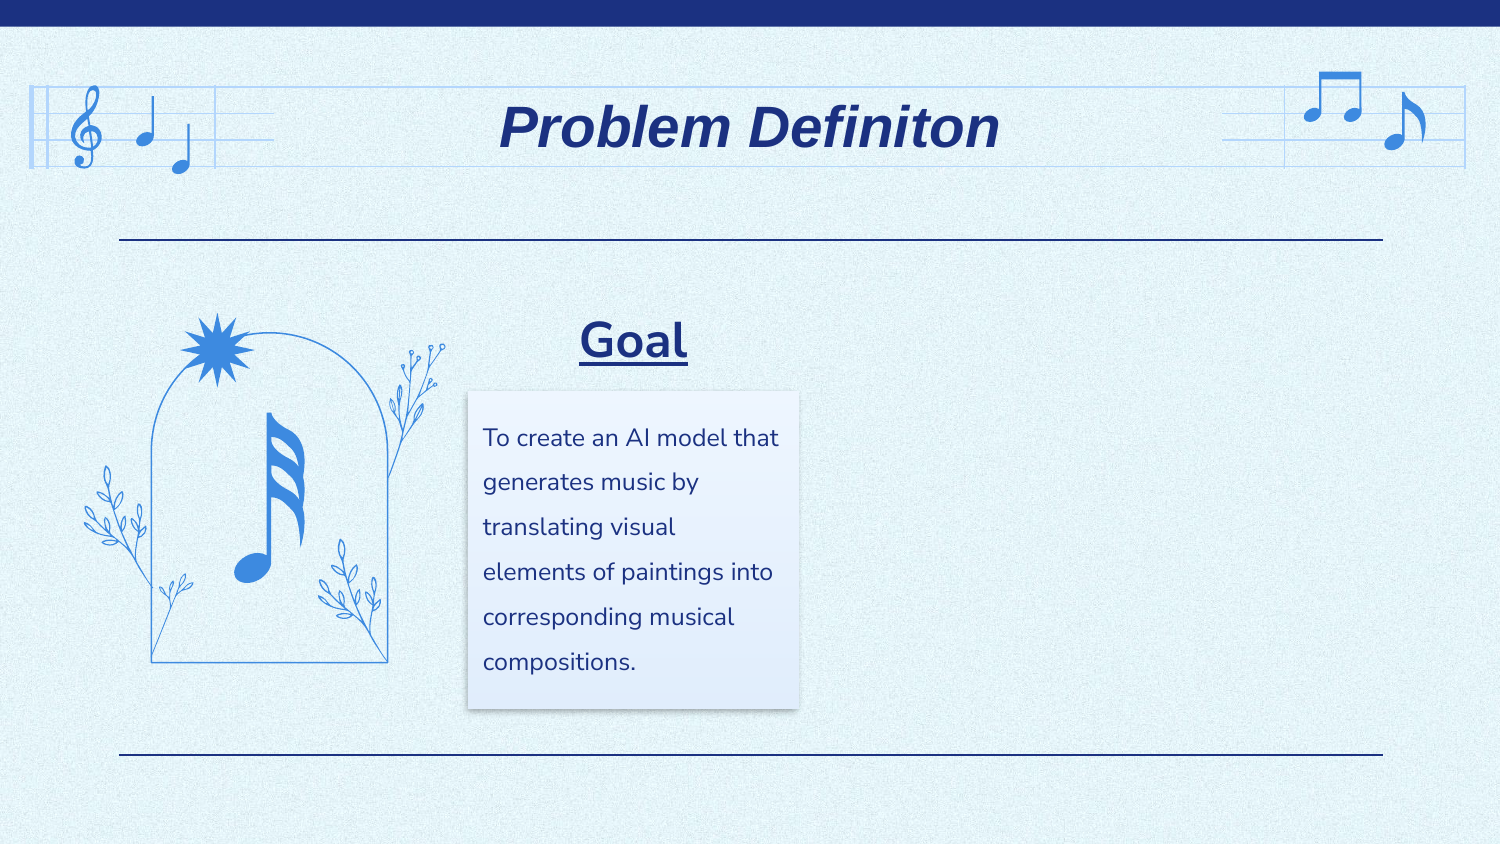

# Problem Definiton

Goal

To create an AI model that generates music by translating visual elements of paintings into corresponding musical compositions.